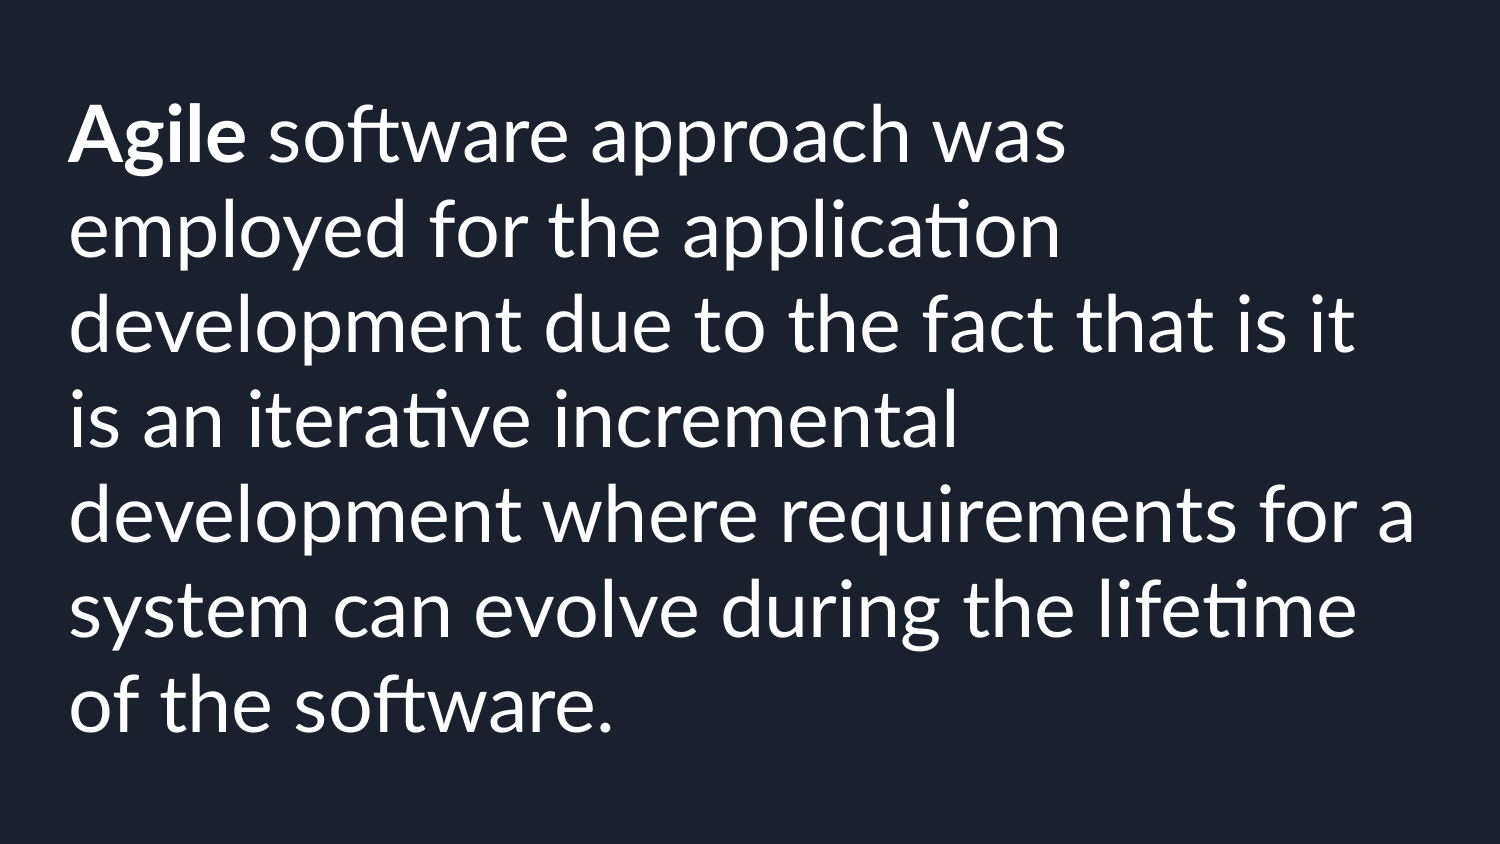

Agile software approach​ was employed for the application development due to the fact that is it is an iterative incremental development where requirements for a system can evolve during the lifetime of the software.